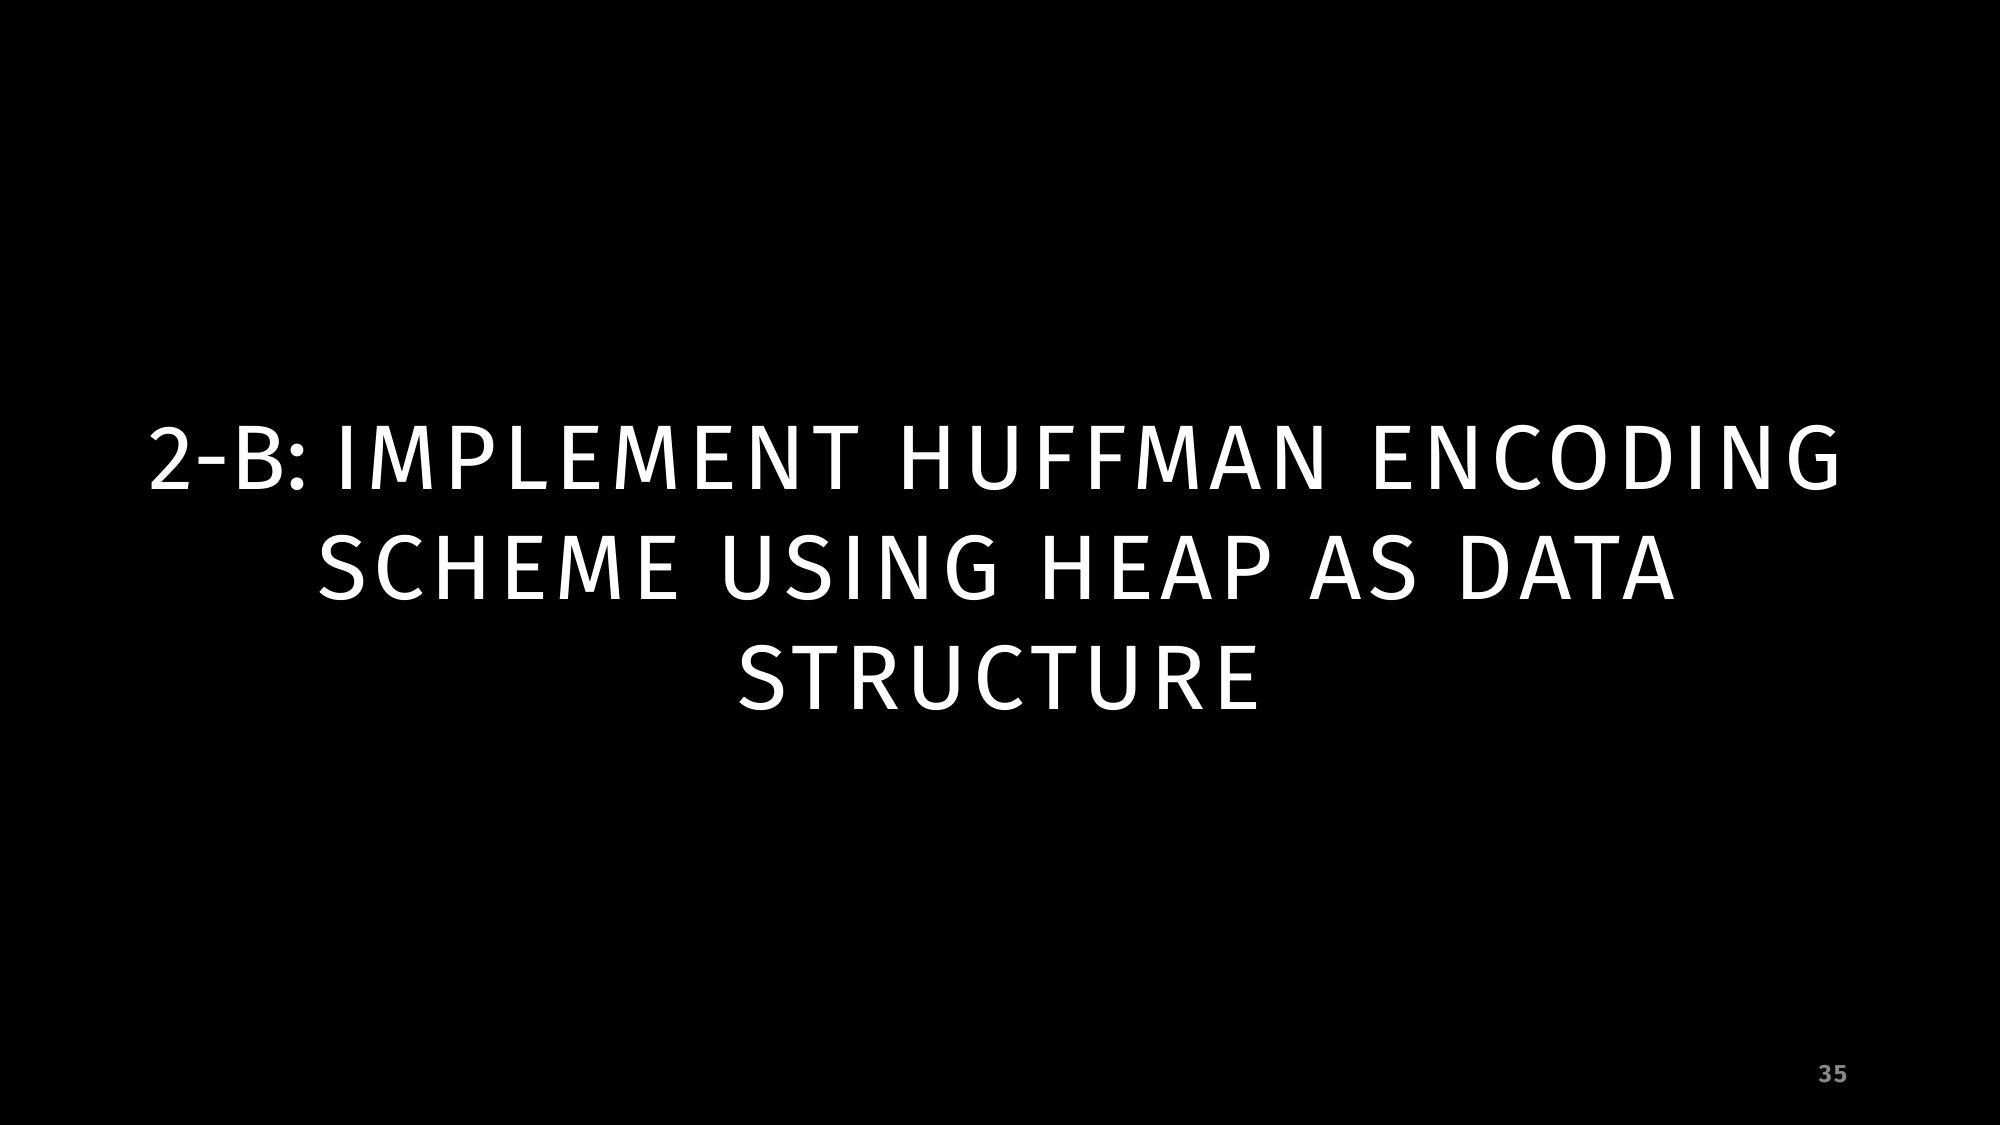

# 2-B: IMPLEMENT HUFFMAN ENCODING SCHEME USING HEAP AS DATA STRUCTURE
35